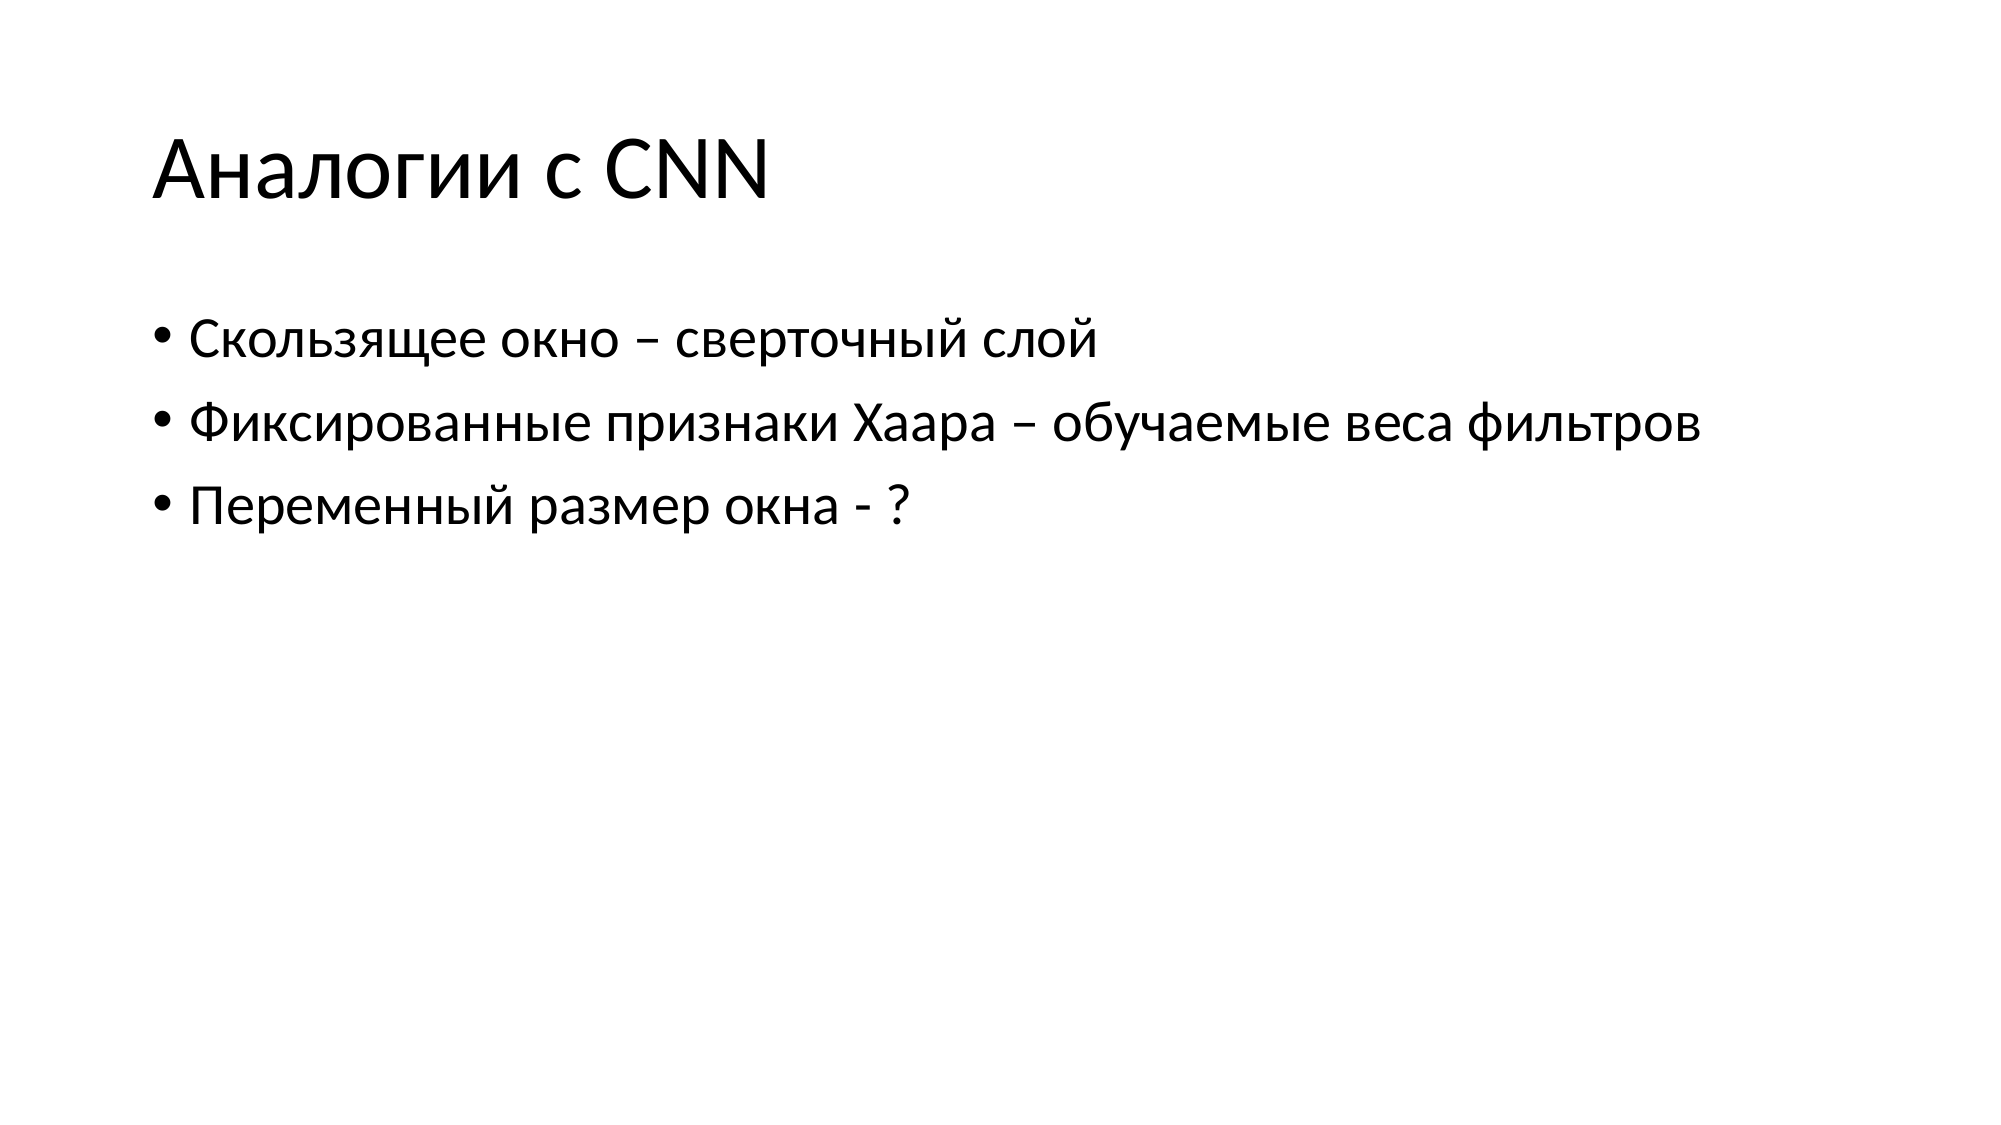

# Аналогии с CNN
Скользящее окно – сверточный слой
Фиксированные признаки Хаара – обучаемые веса фильтров
Переменный размер окна - ?